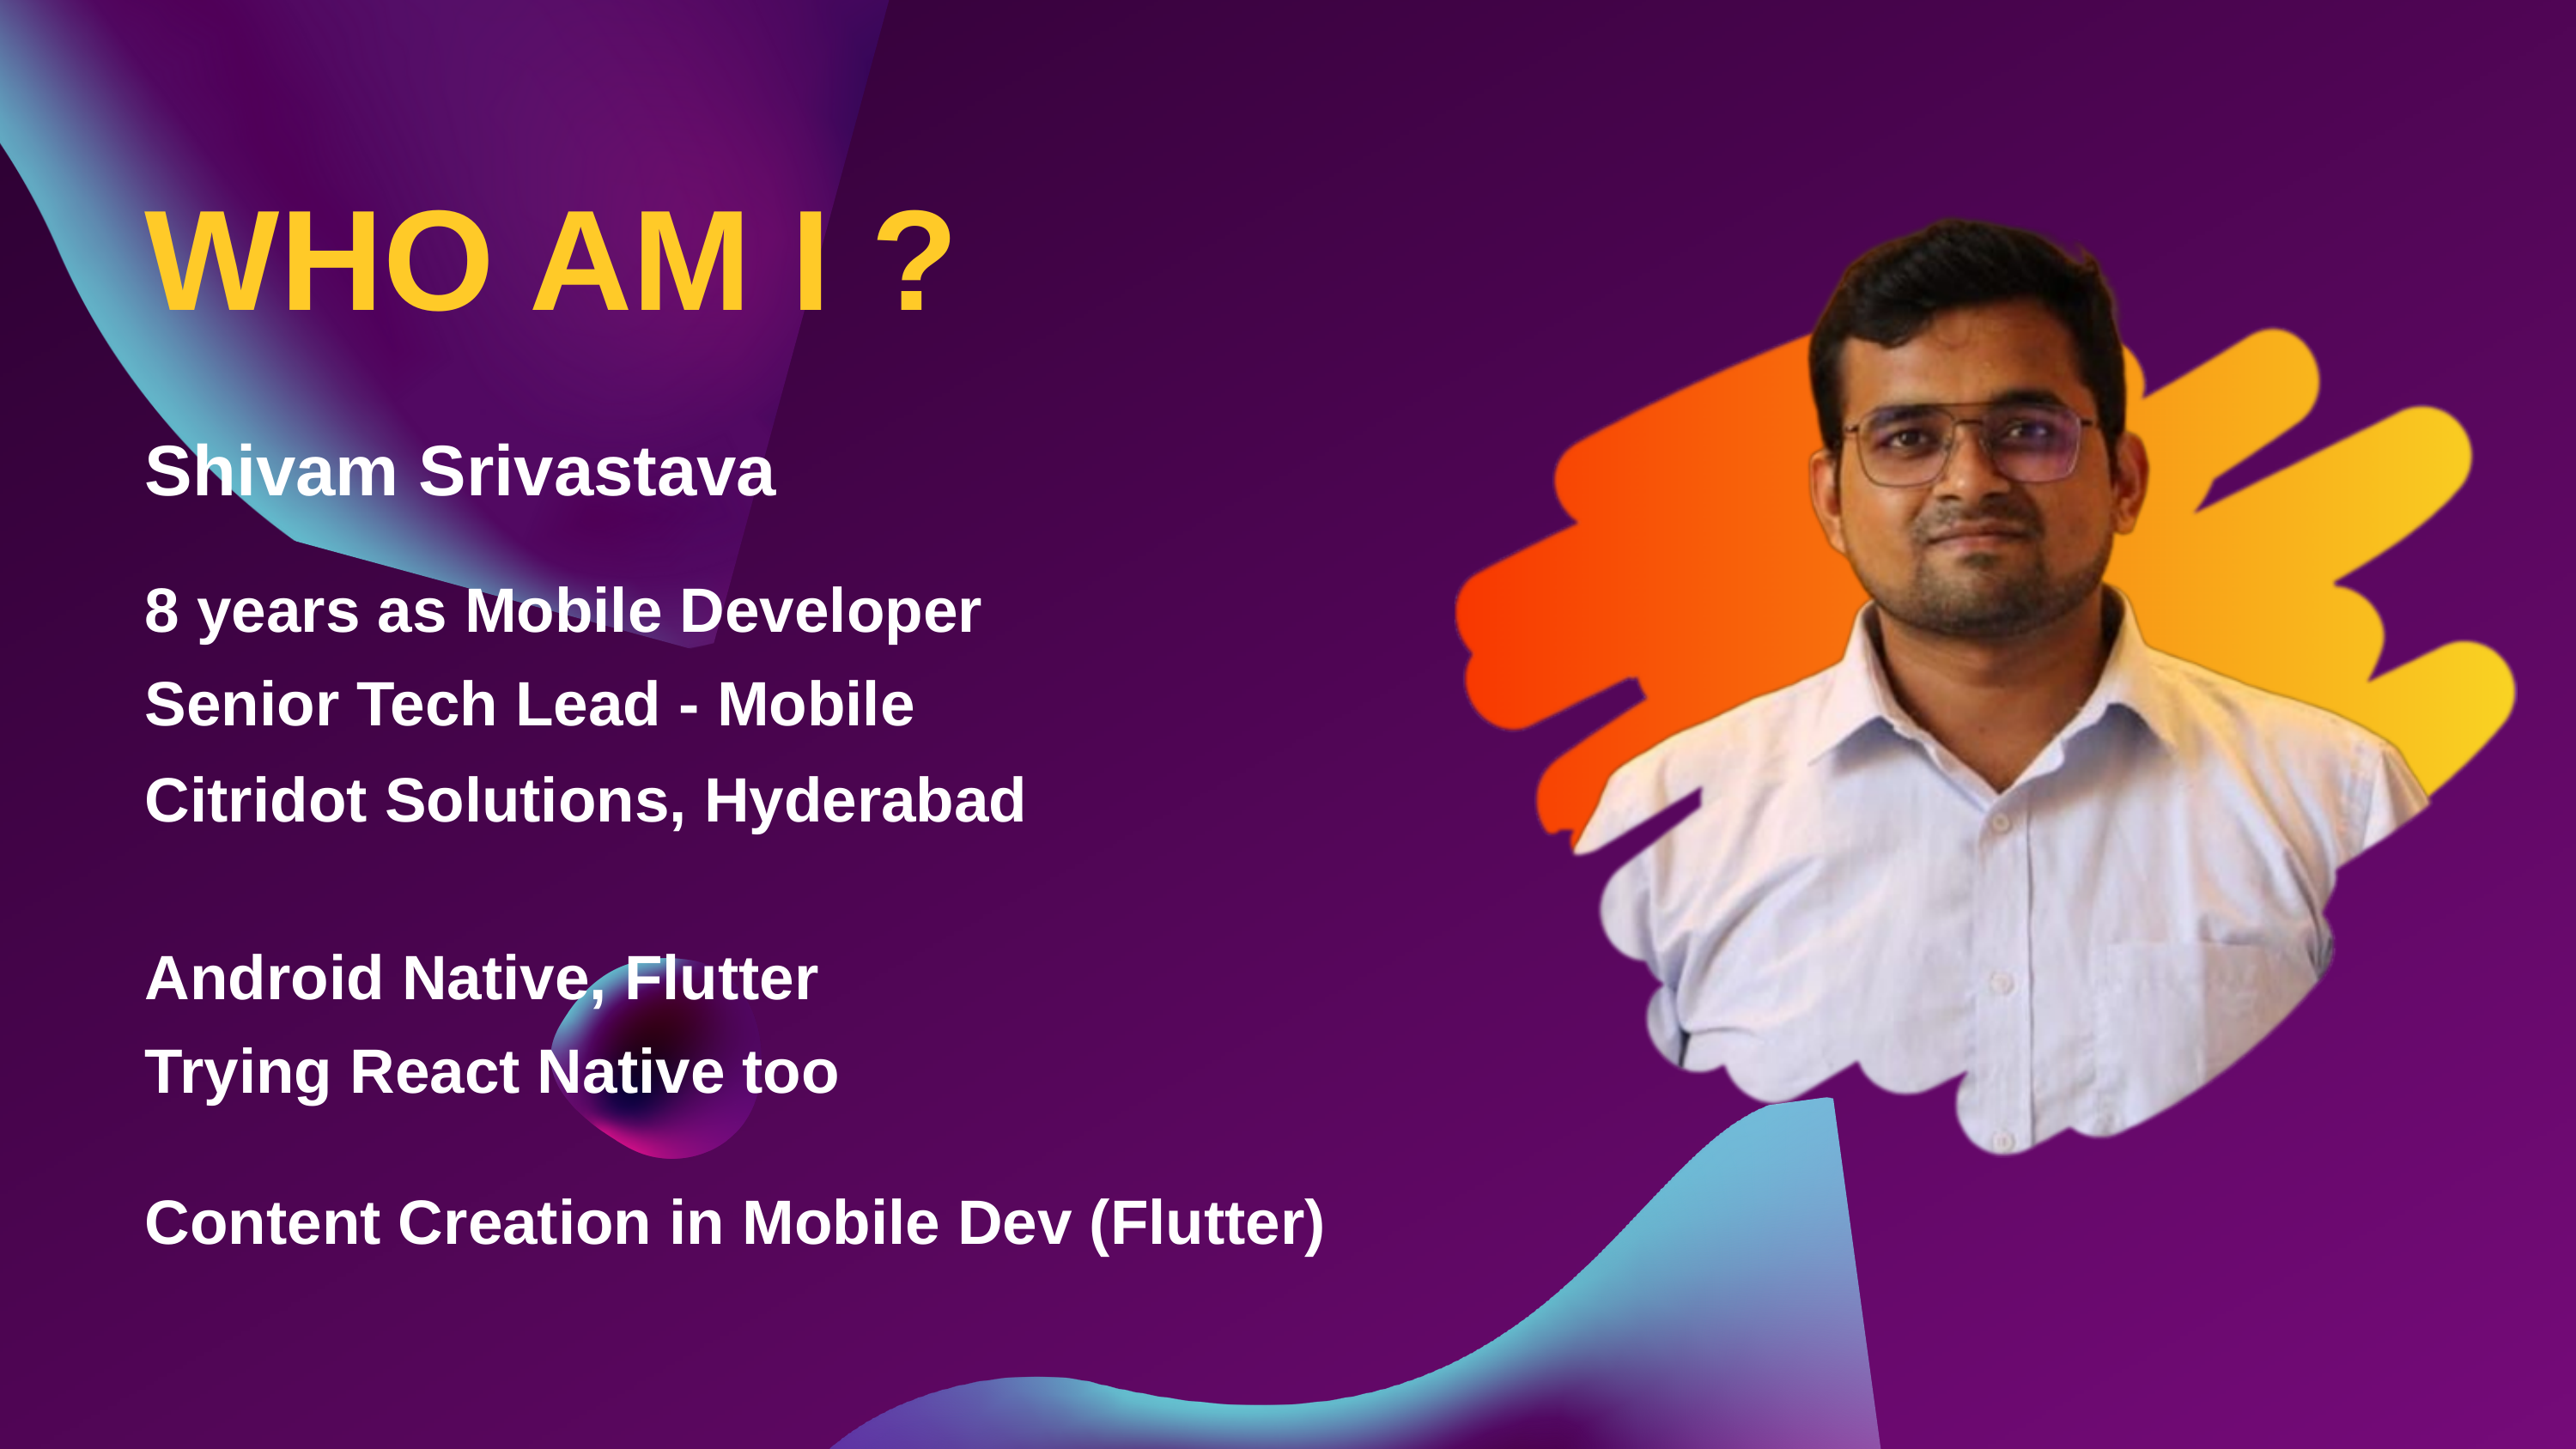

WHO AM I ?

Shivam Srivastava

8 years as Mobile Developer
Senior Tech Lead - Mobile
Citridot Solutions, Hyderabad
Android Native, Flutter

Trying React Native too

Content Creation in Mobile Dev (Flutter)